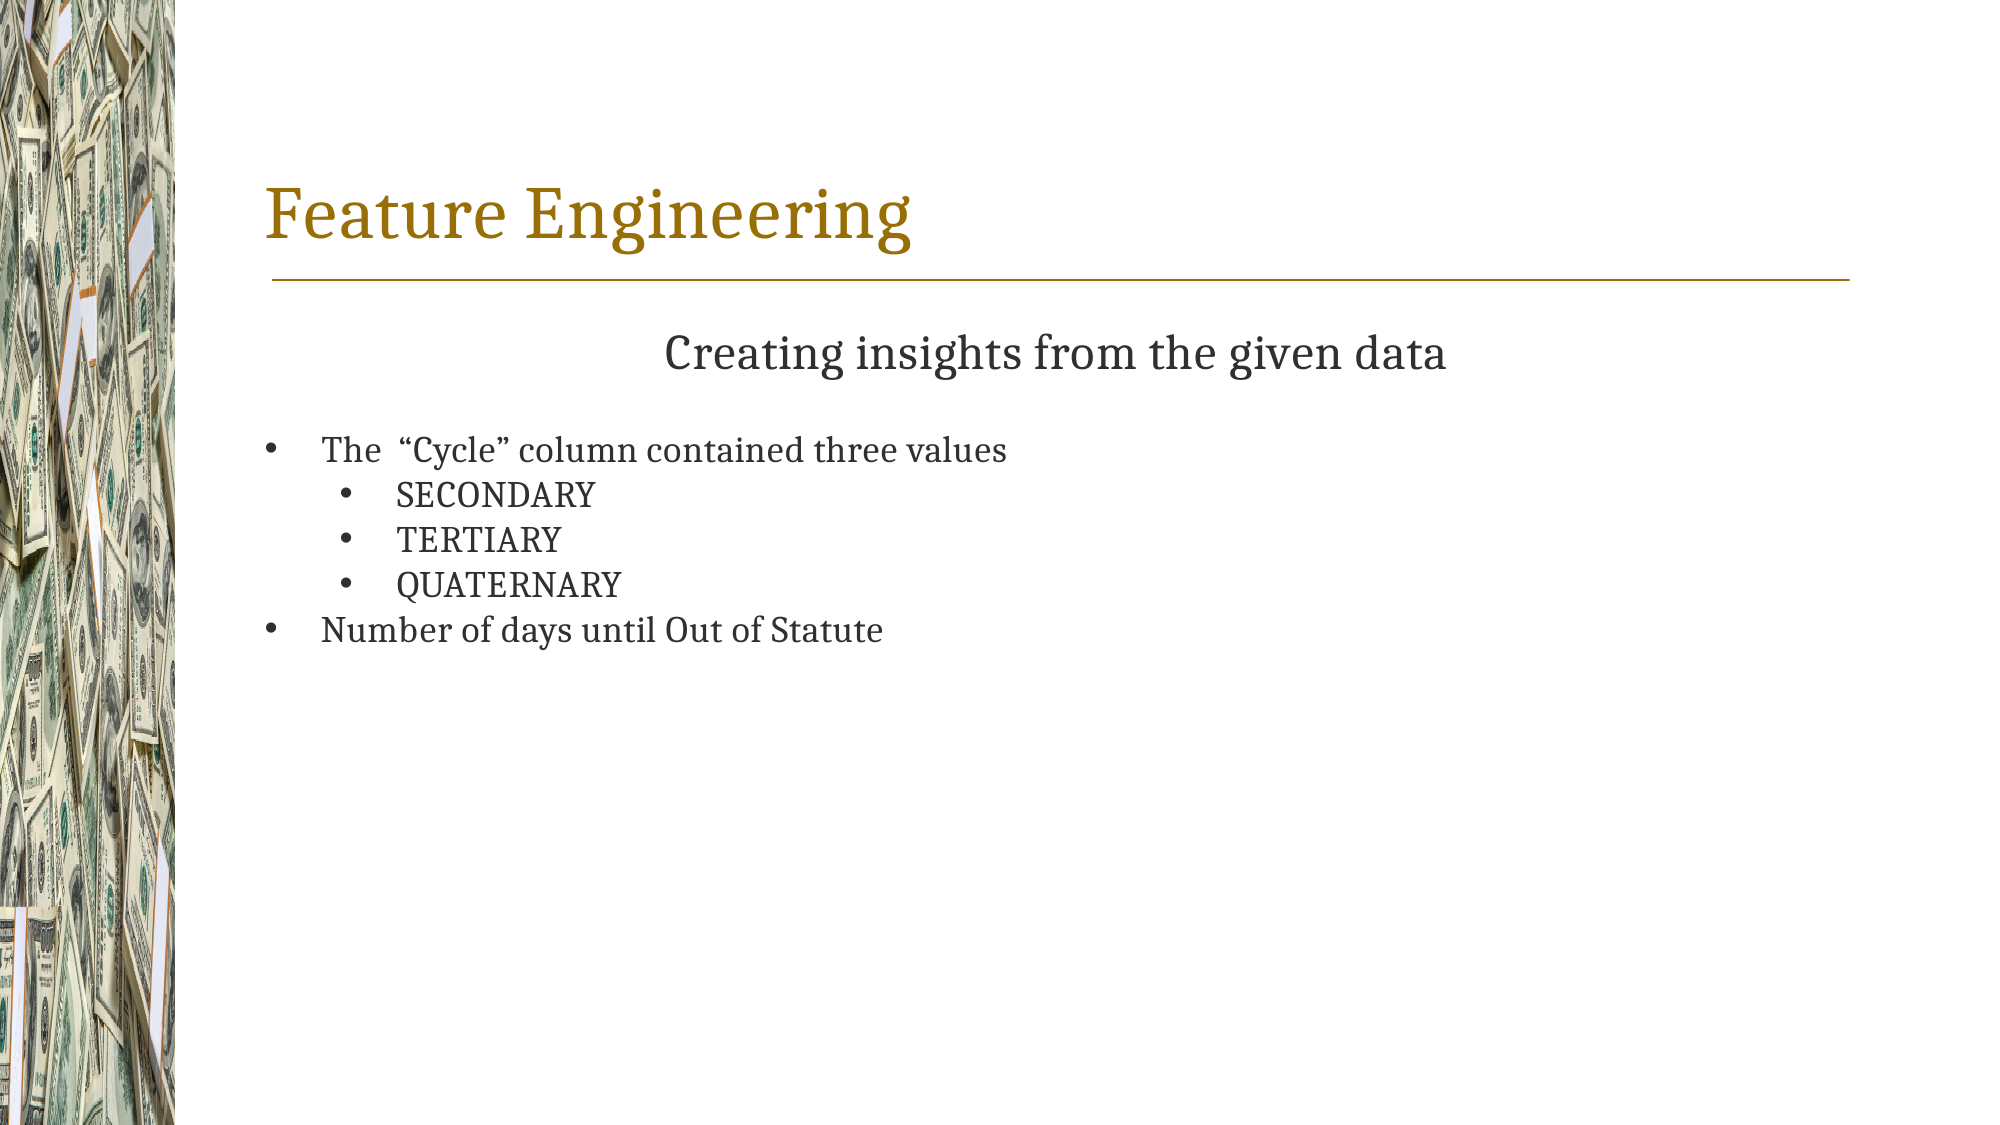

# Feature Engineering
Creating insights from the given data

The  “Cycle” column contained three values
SECONDARY
TERTIARY
QUATERNARY
Number of days until Out of Statute